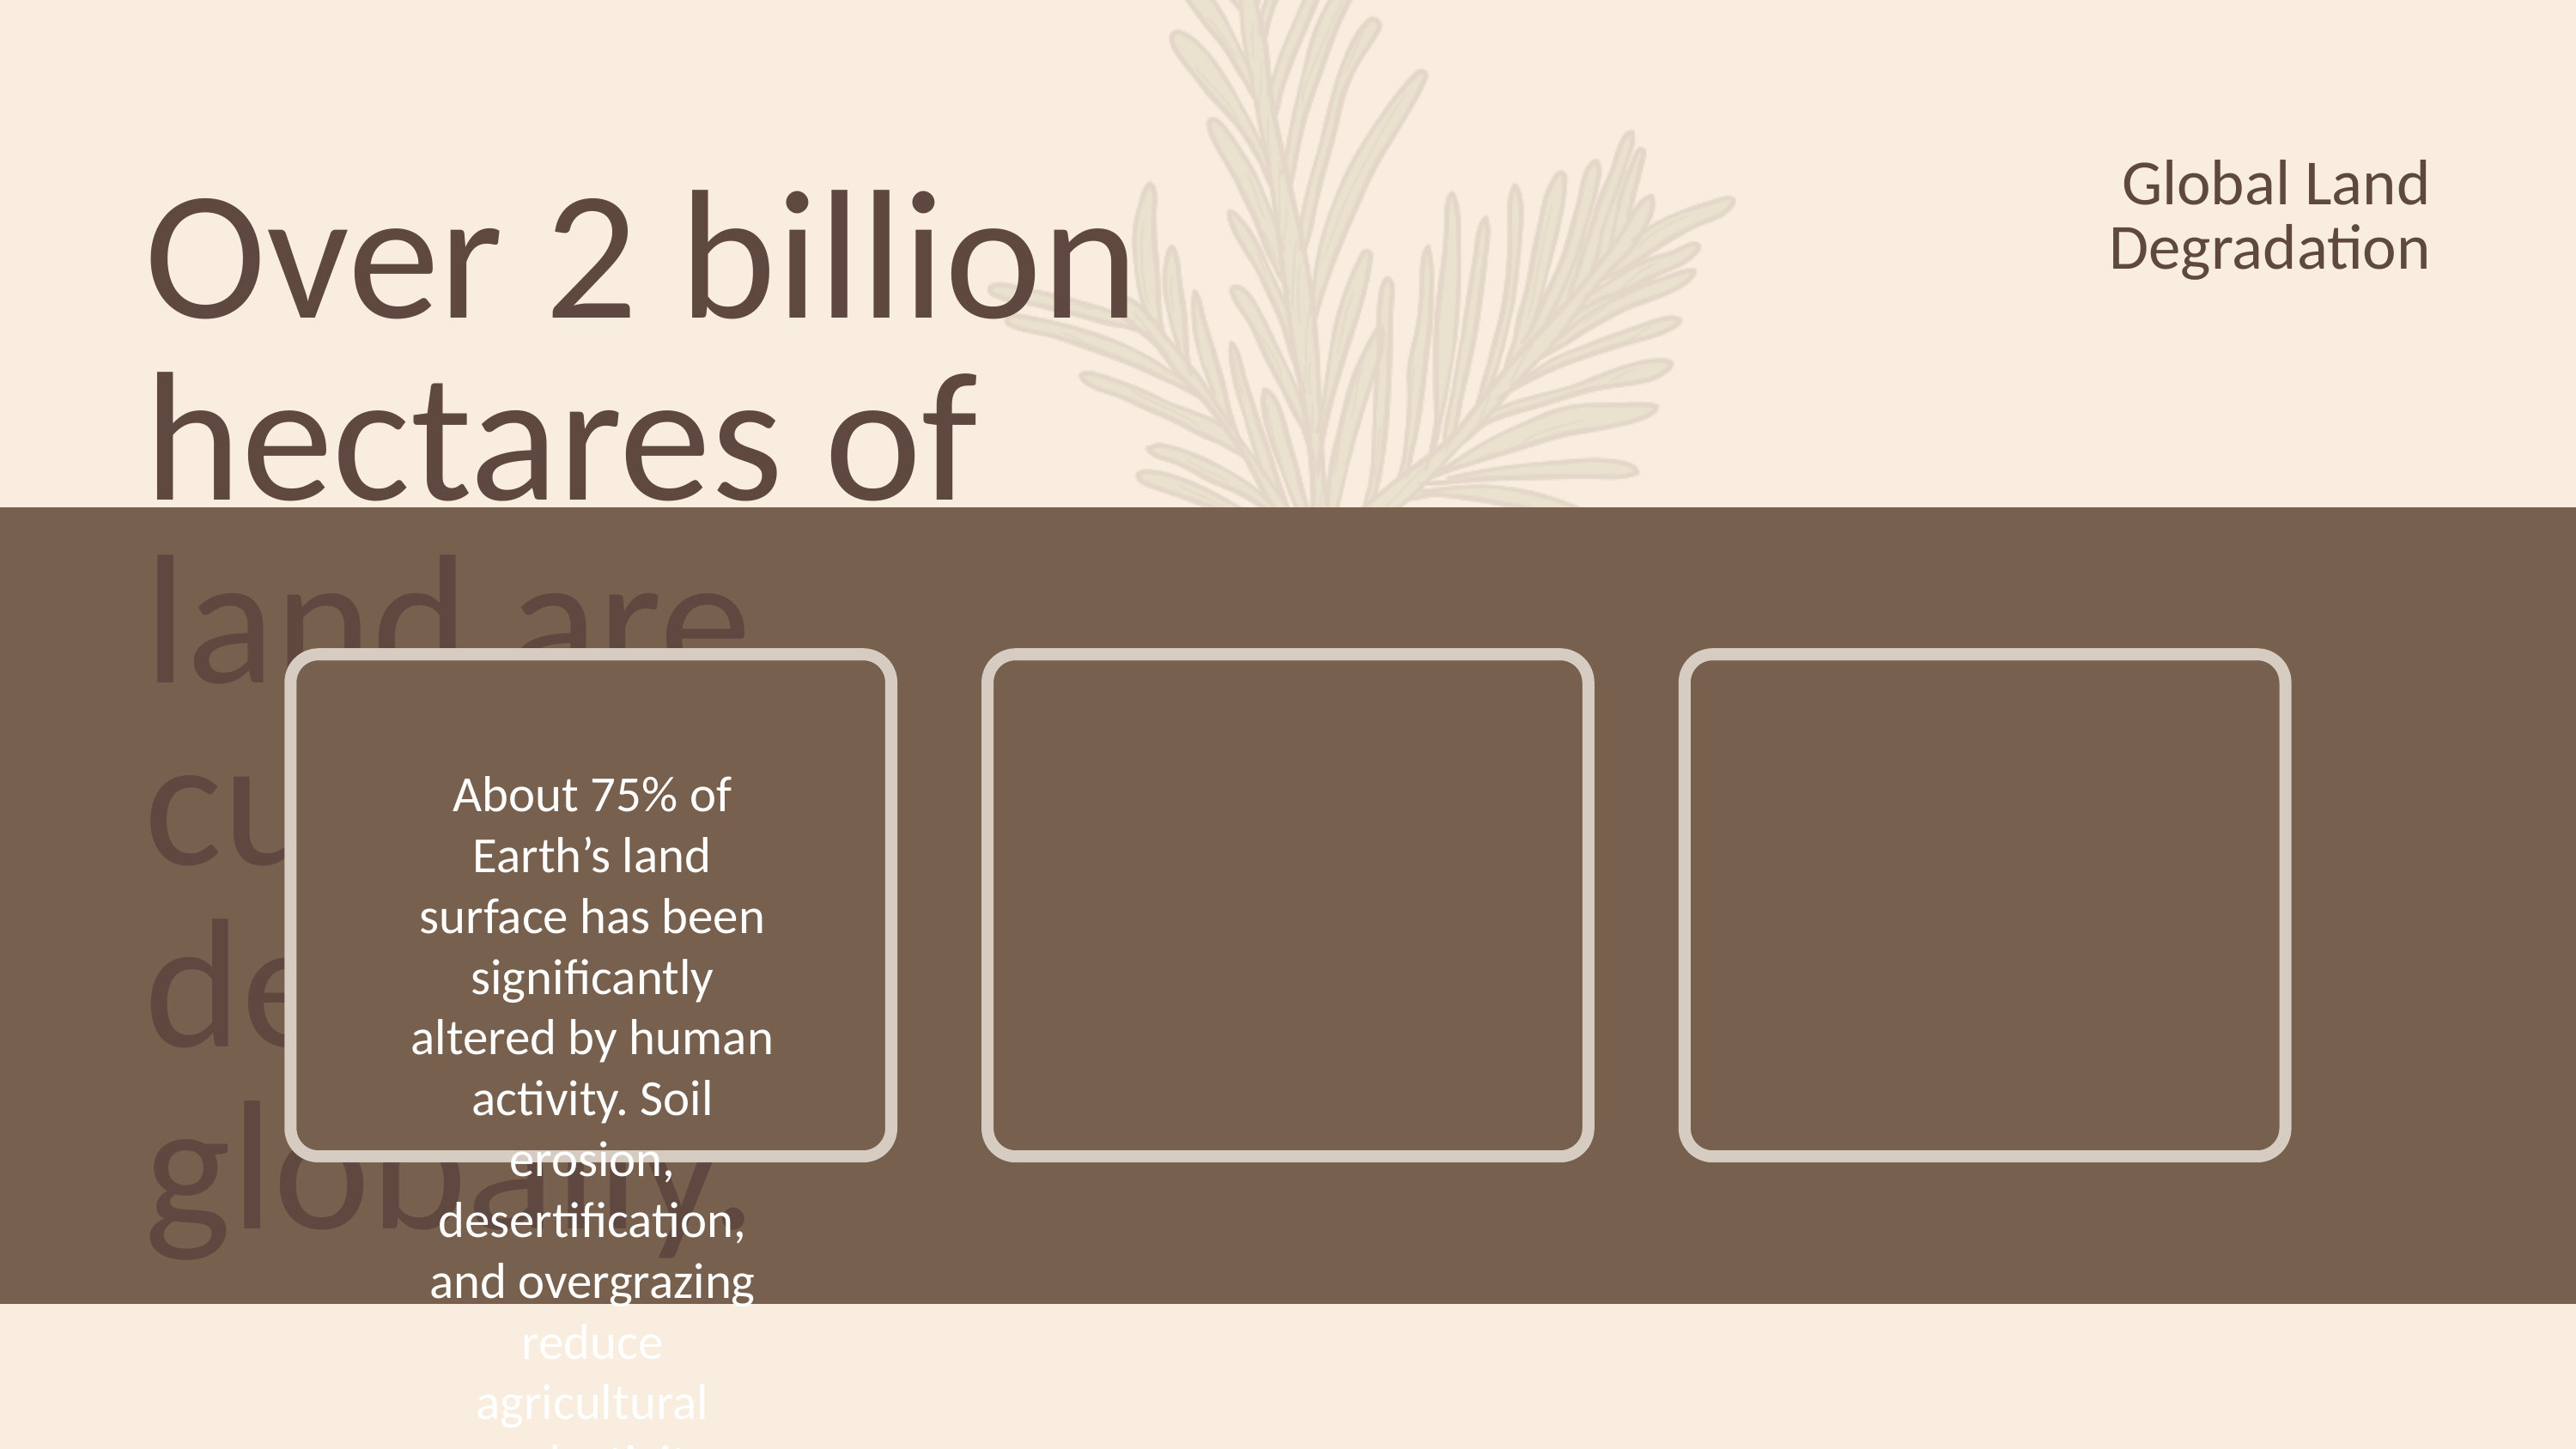

Global Land Degradation
Over 2 billion hectares of land are currently degraded globally.

About 75% of Earth’s land surface has been significantly altered by human activity. Soil erosion, desertification, and overgrazing reduce agricultural productivity.